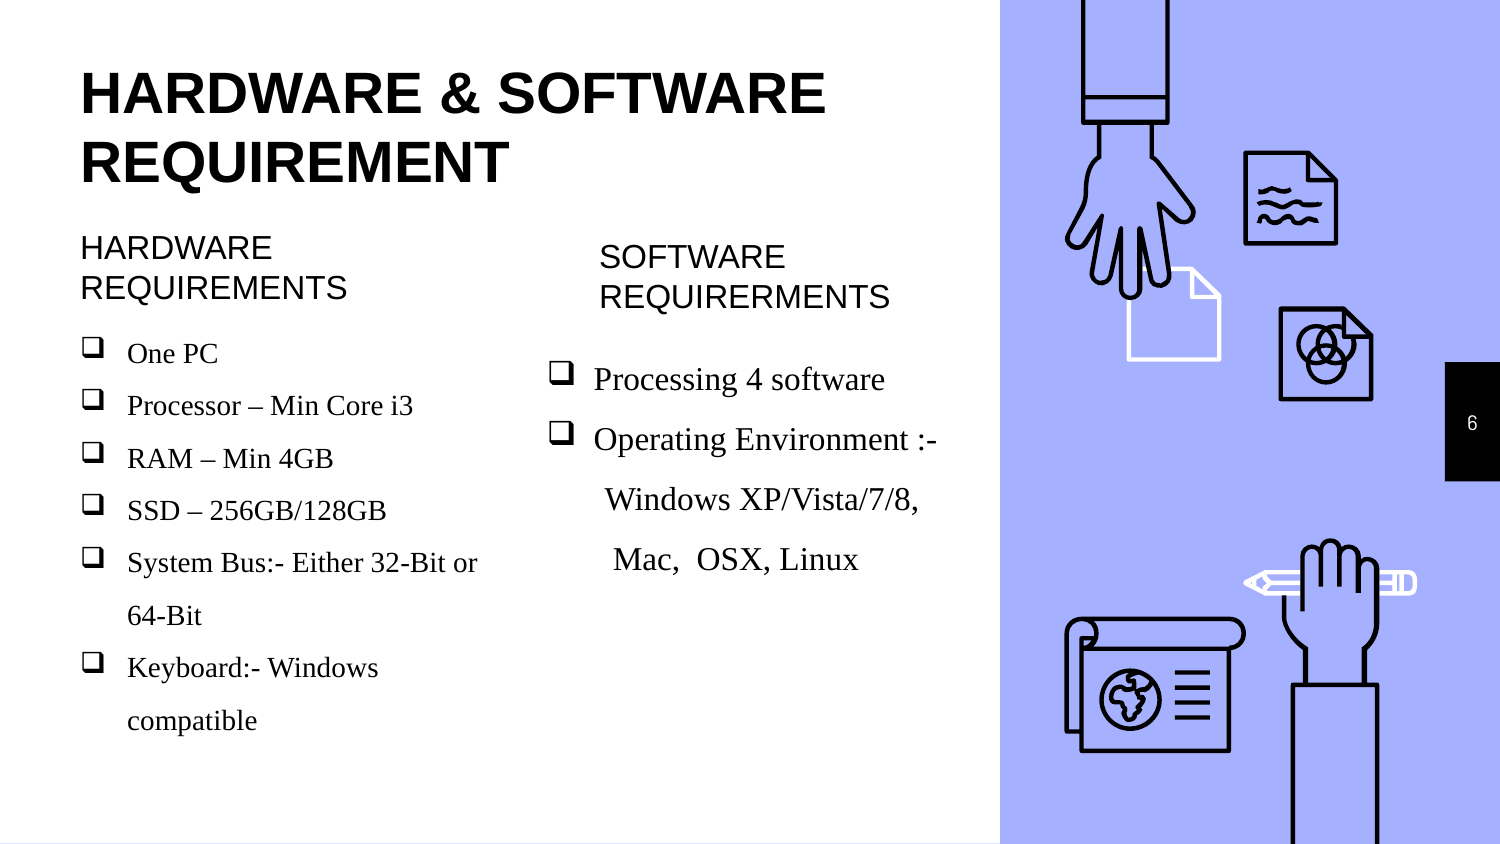

# HARDWARE & SOFTWARE REQUIREMENT
HARDWARE REQUIREMENTS
SOFTWARE REQUIRERMENTS
One PC
Processor – Min Core i3
RAM – Min 4GB
SSD – 256GB/128GB
System Bus:- Either 32-Bit or 64-Bit
Keyboard:- Windows compatible

Processing 4 software
Operating Environment :-
       Windows XP/Vista/7/8,
        Mac,  OSX, Linux
6